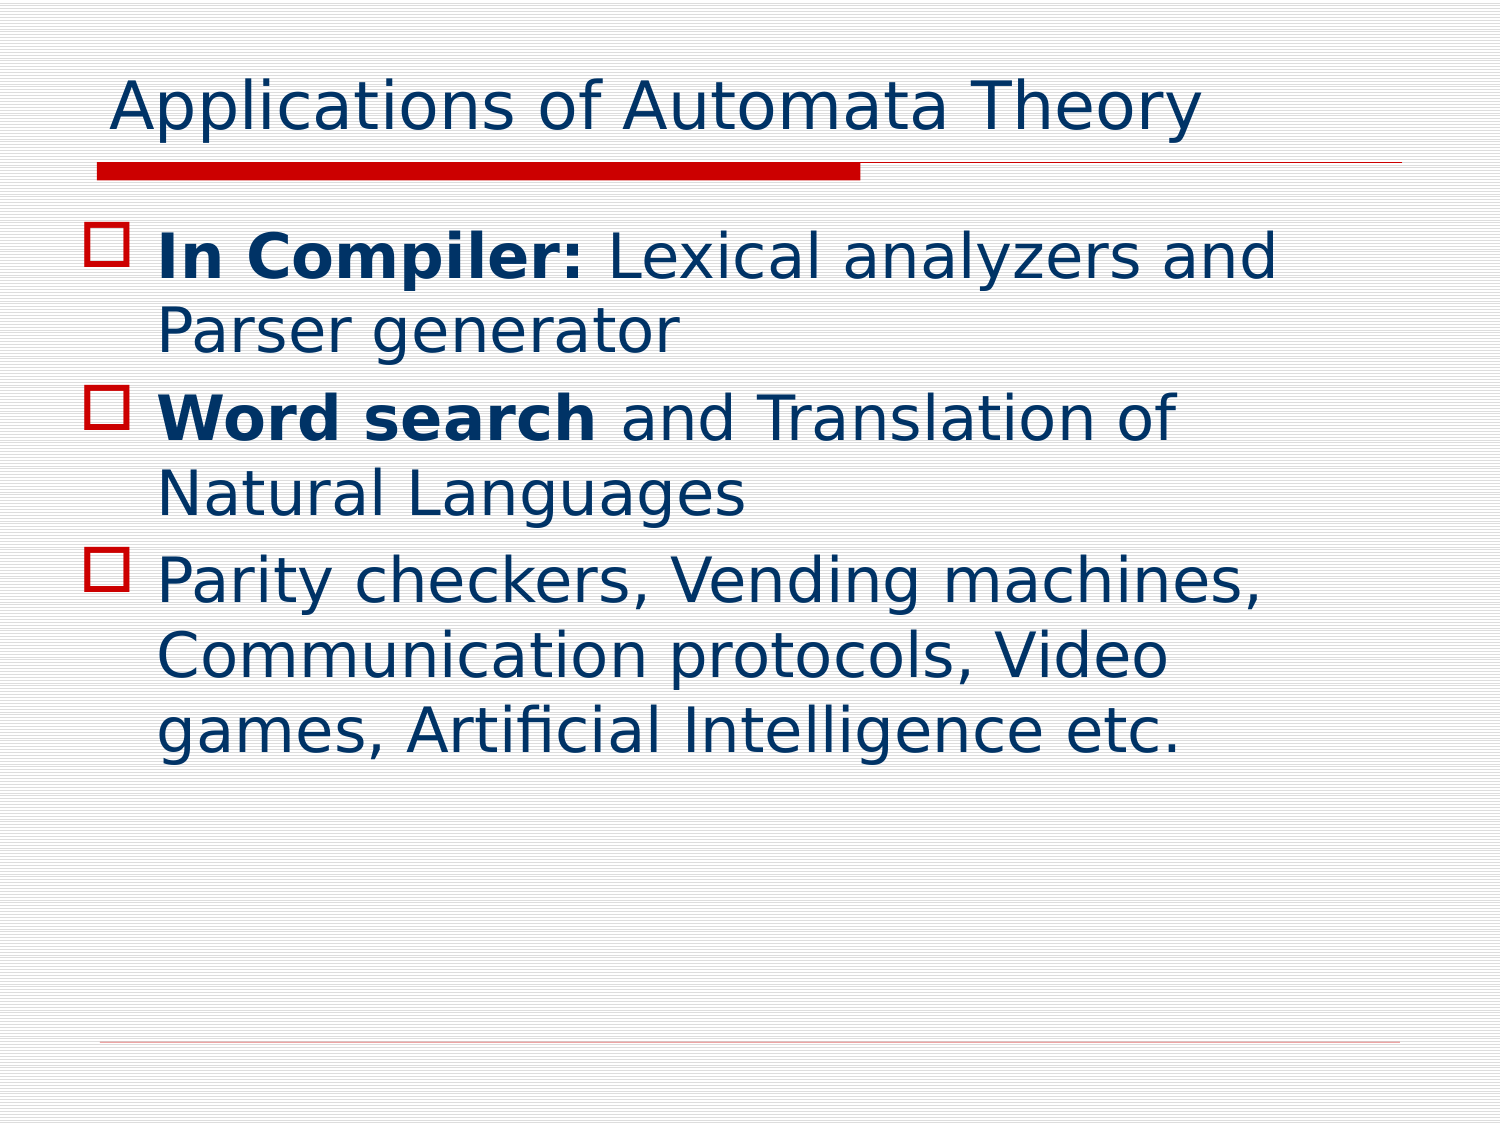

# Applications of Automata Theory
In Compiler: Lexical analyzers and Parser generator
Word search and Translation of Natural Languages
Parity checkers, Vending machines, Communication protocols, Video games, Artificial Intelligence etc.